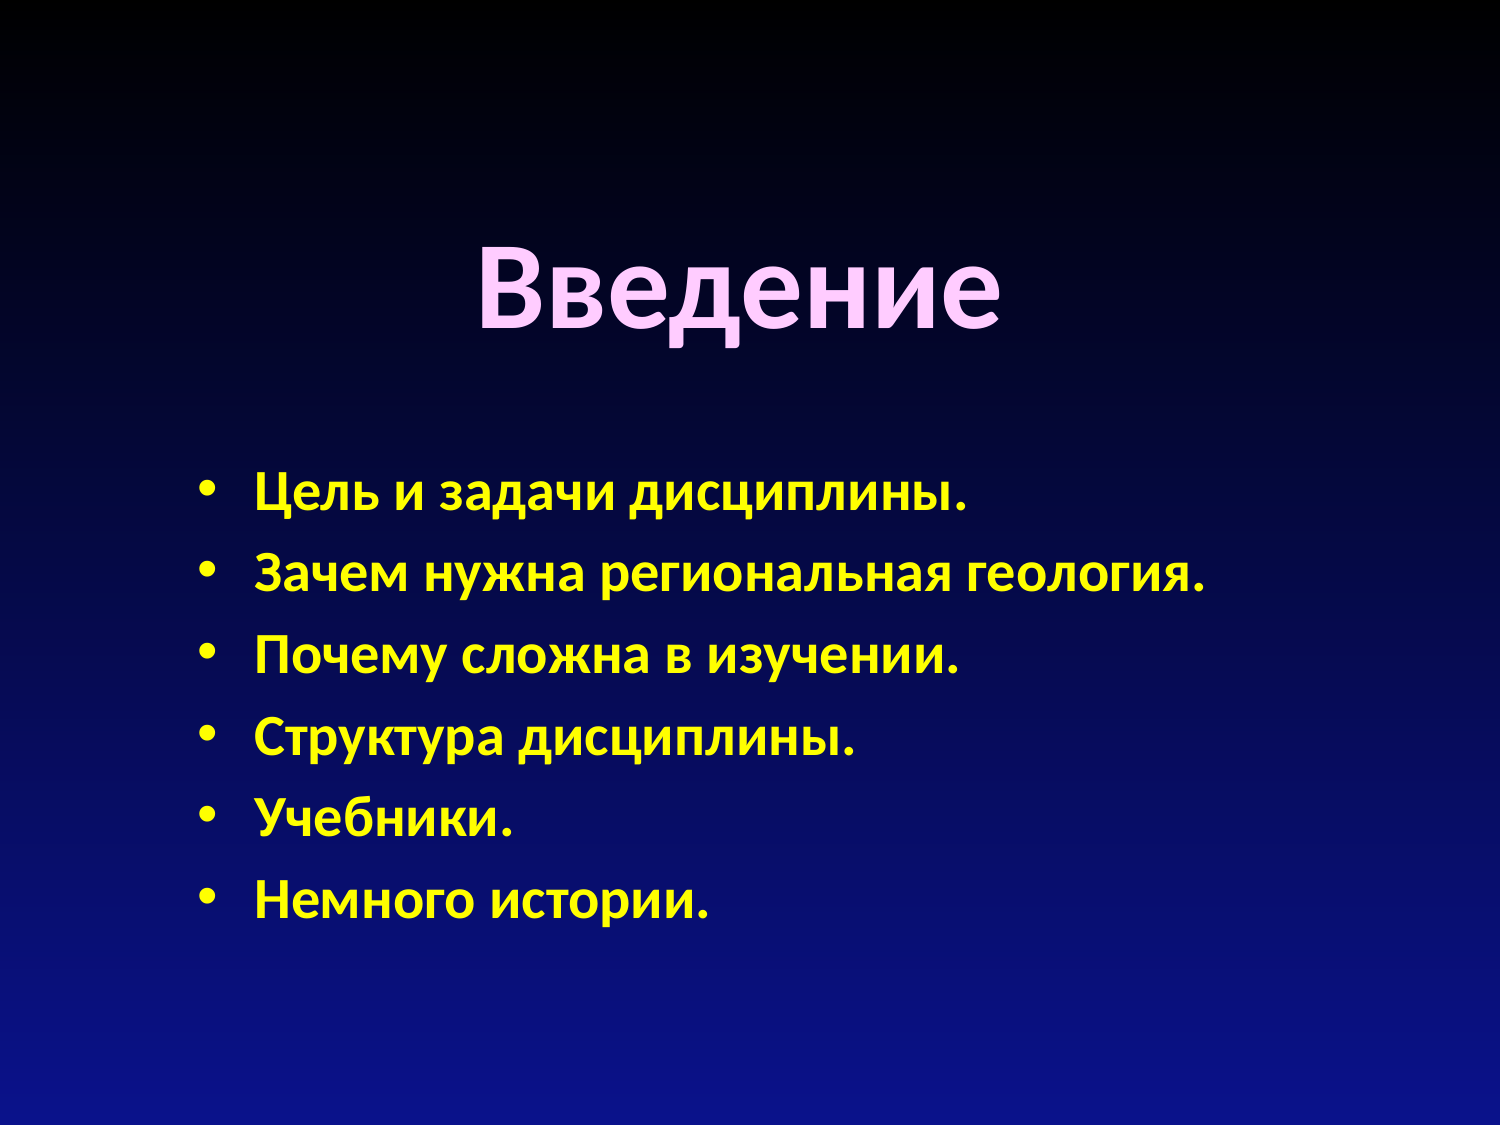

# Введение
Цель и задачи дисциплины.
Зачем нужна региональная геология.
Почему сложна в изучении.
Структура дисциплины.
Учебники.
Немного истории.